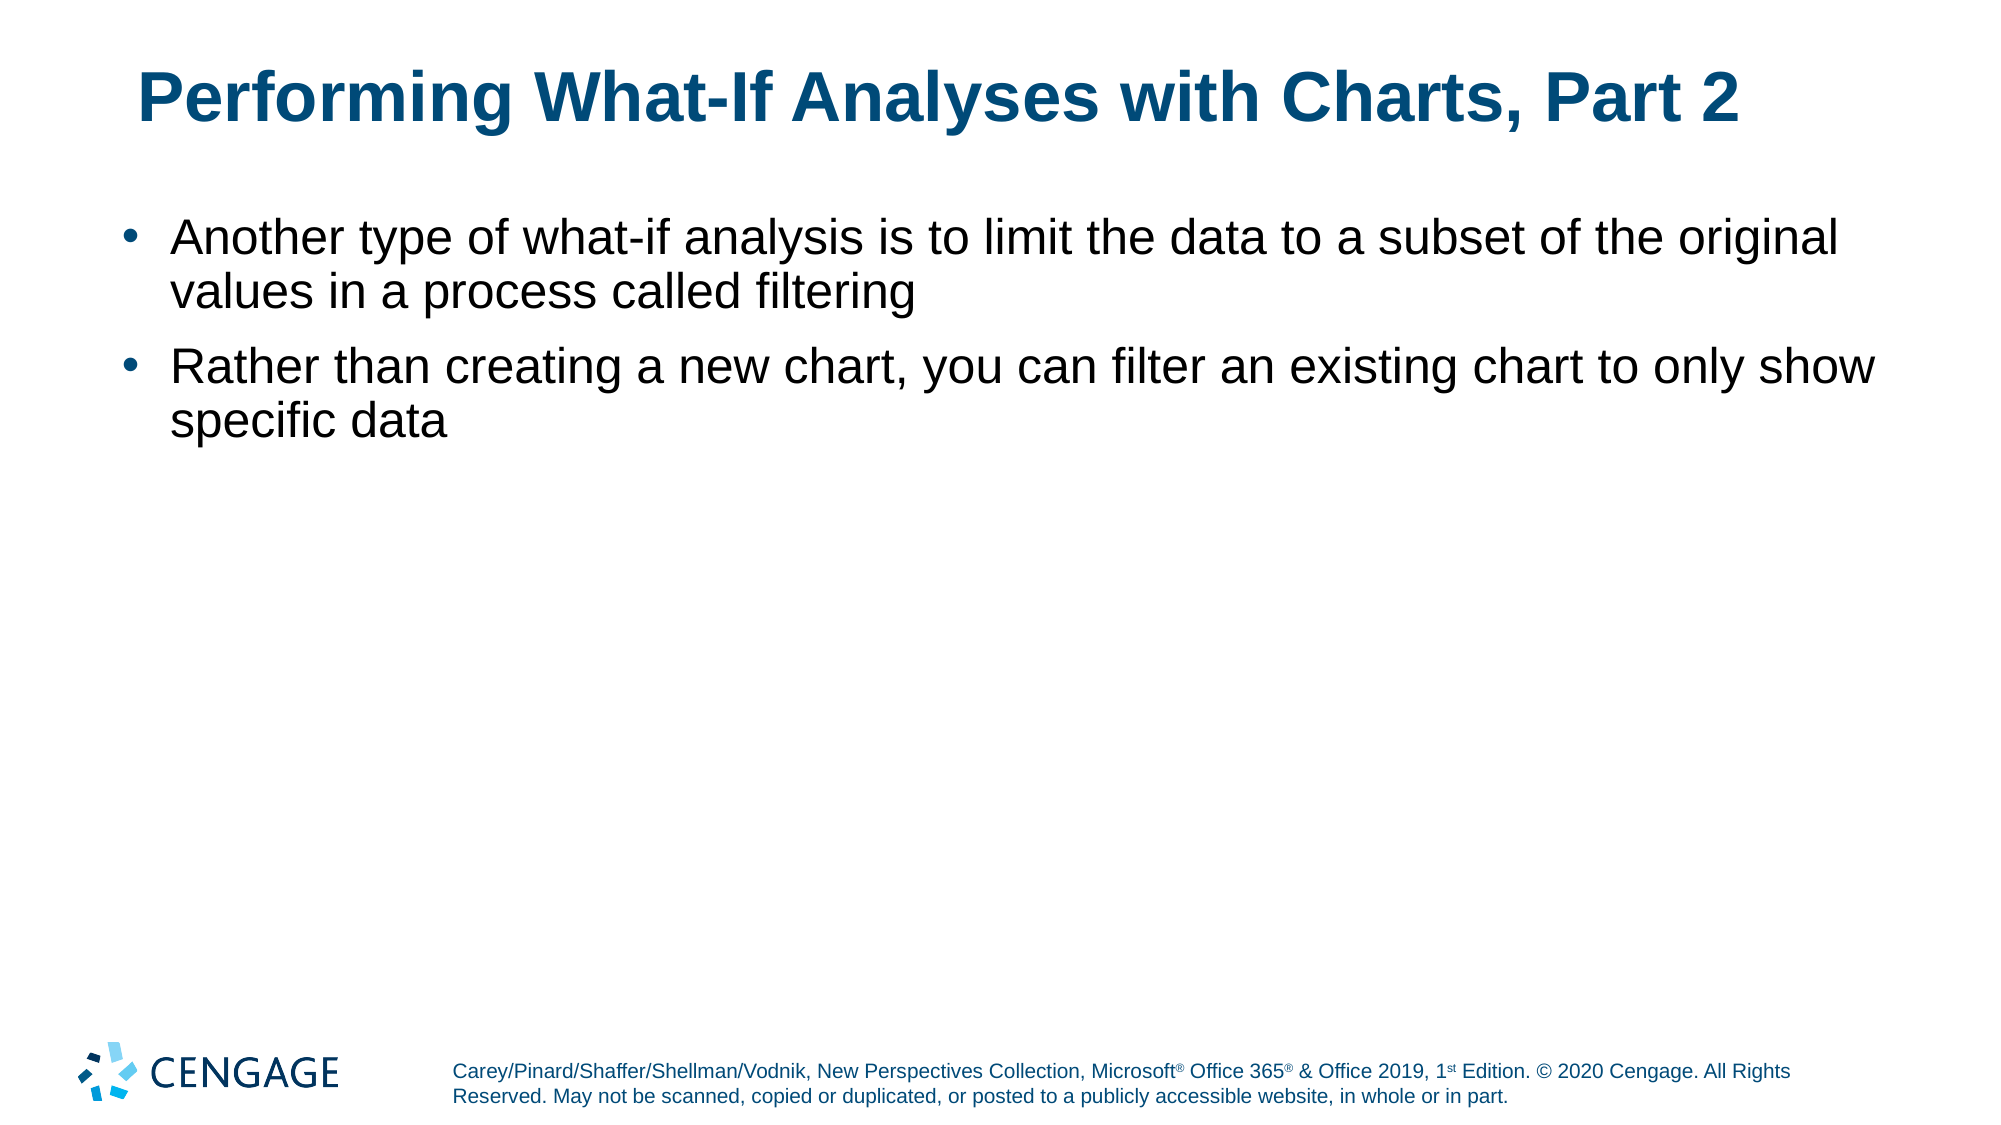

# Performing What-If Analyses with Charts, Part 2
Another type of what-if analysis is to limit the data to a subset of the original values in a process called filtering
Rather than creating a new chart, you can filter an existing chart to only show specific data